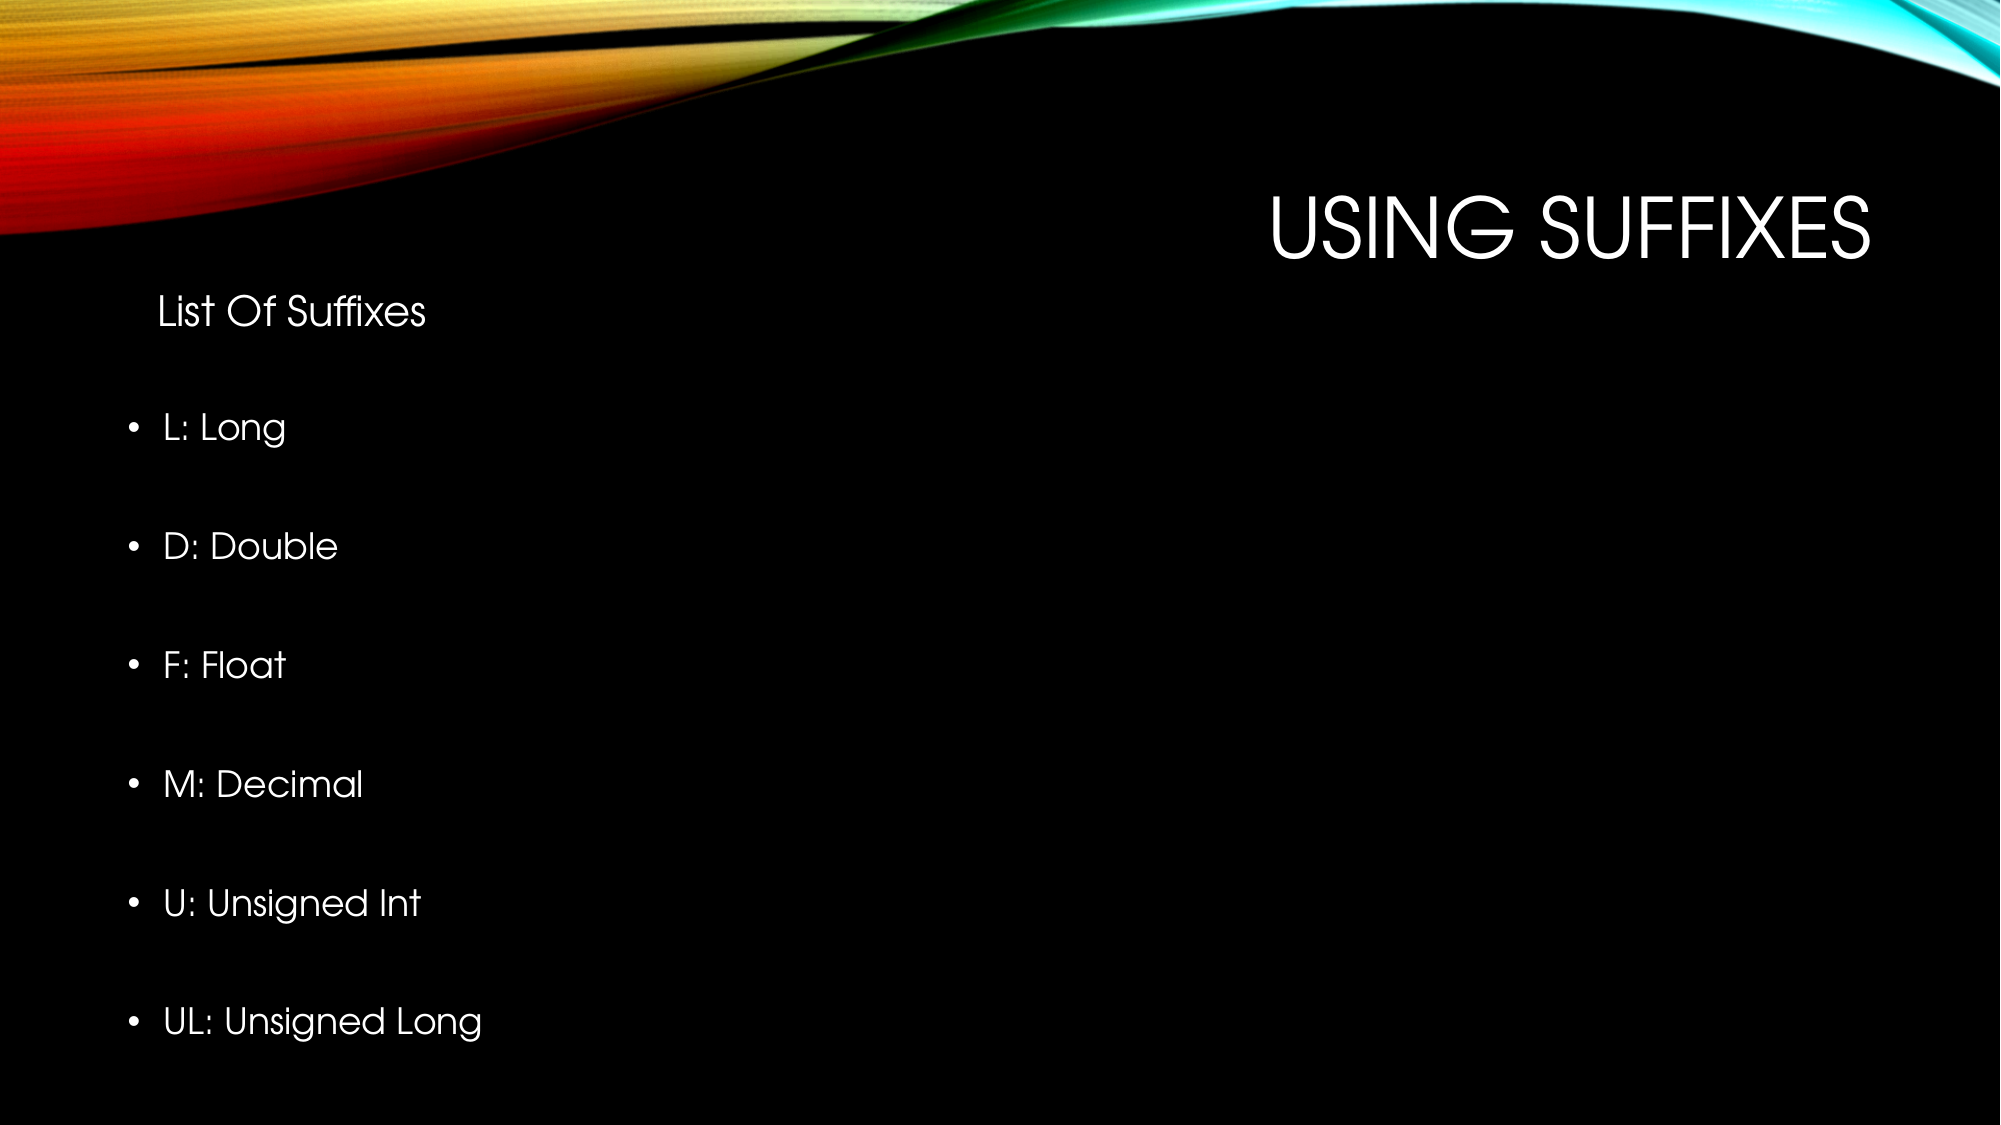

# Using Suffixes
List Of Suffixes
L: Long

D: Double

F: Float

M: Decimal

U: Unsigned Int

UL: Unsigned Long